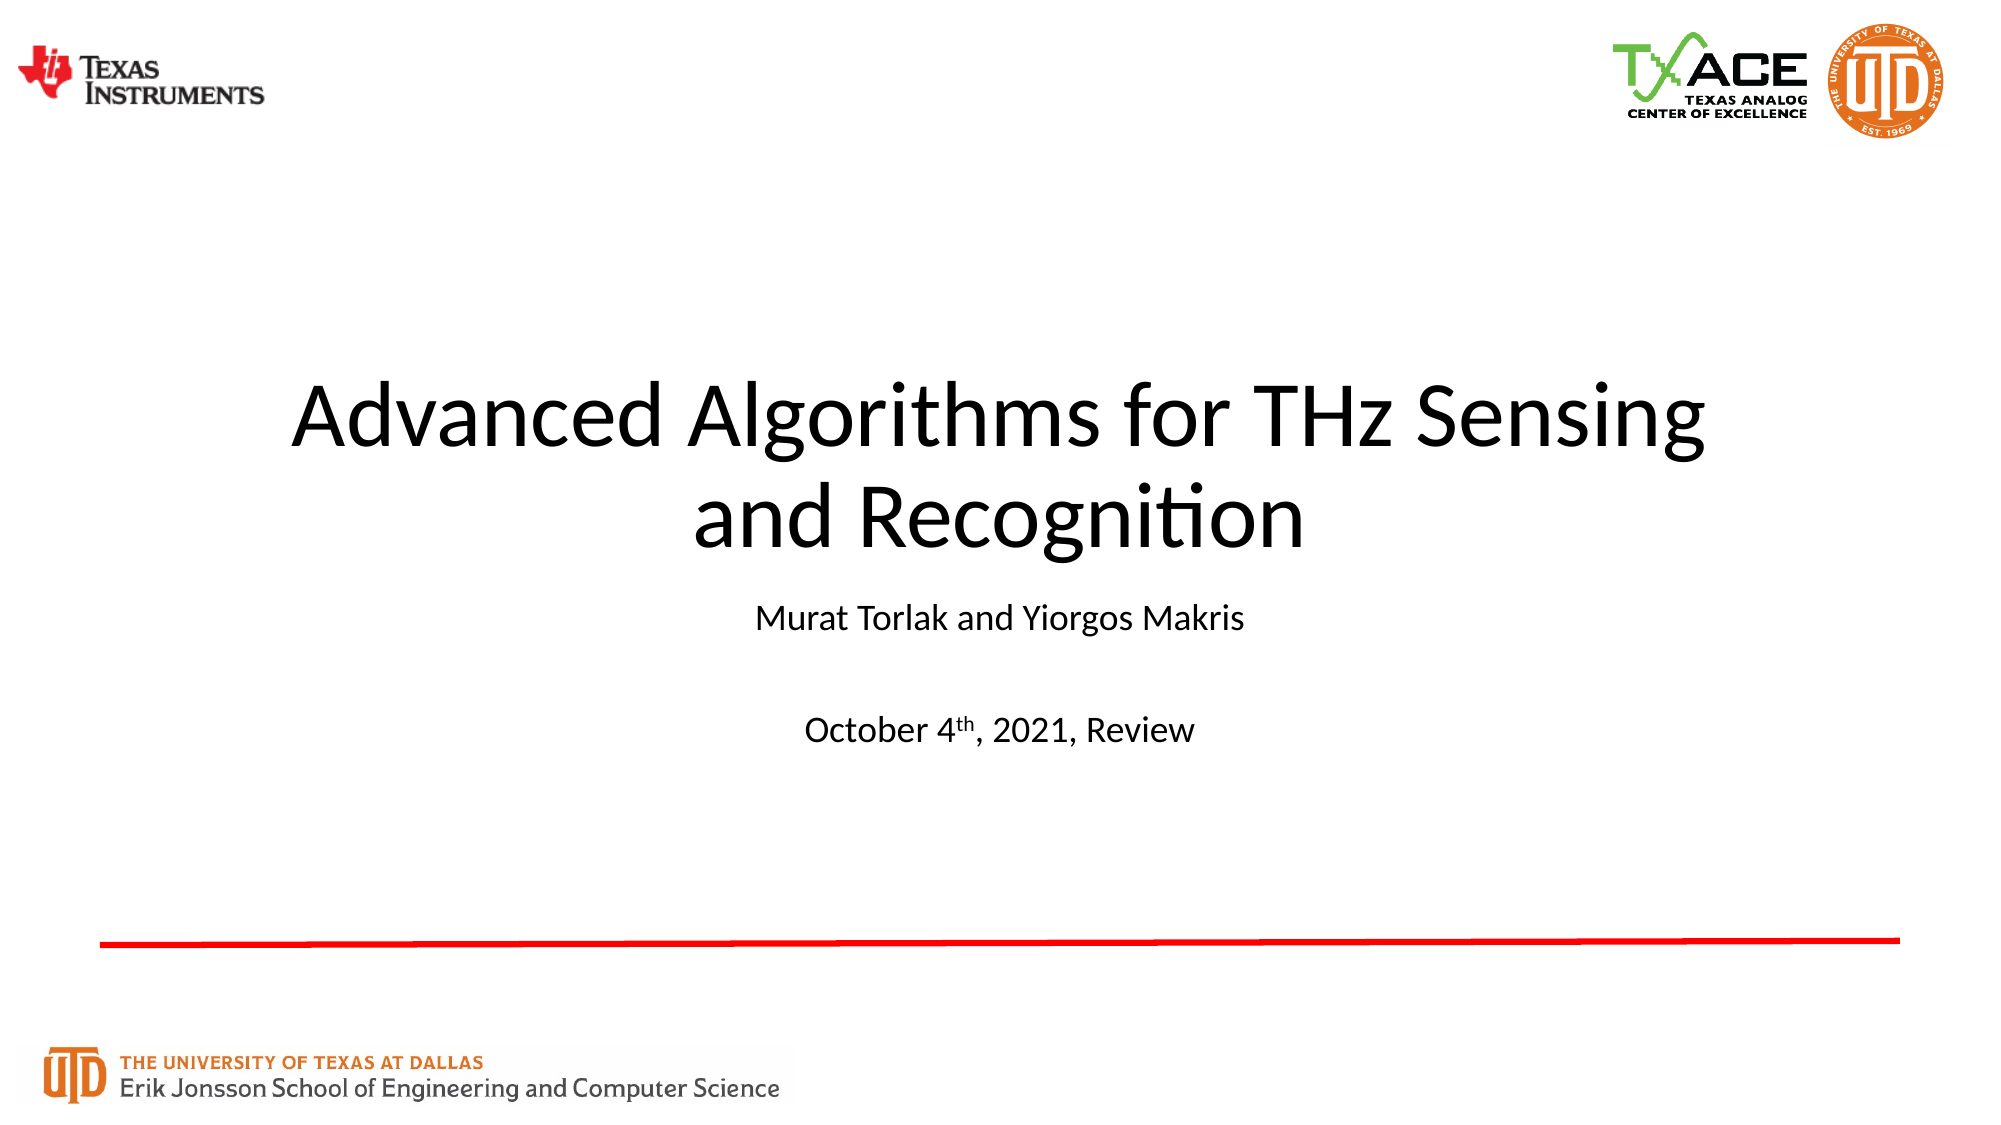

# Advanced Algorithms for THz Sensing and Recognition
Murat Torlak and Yiorgos Makris

October 4th, 2021, Review